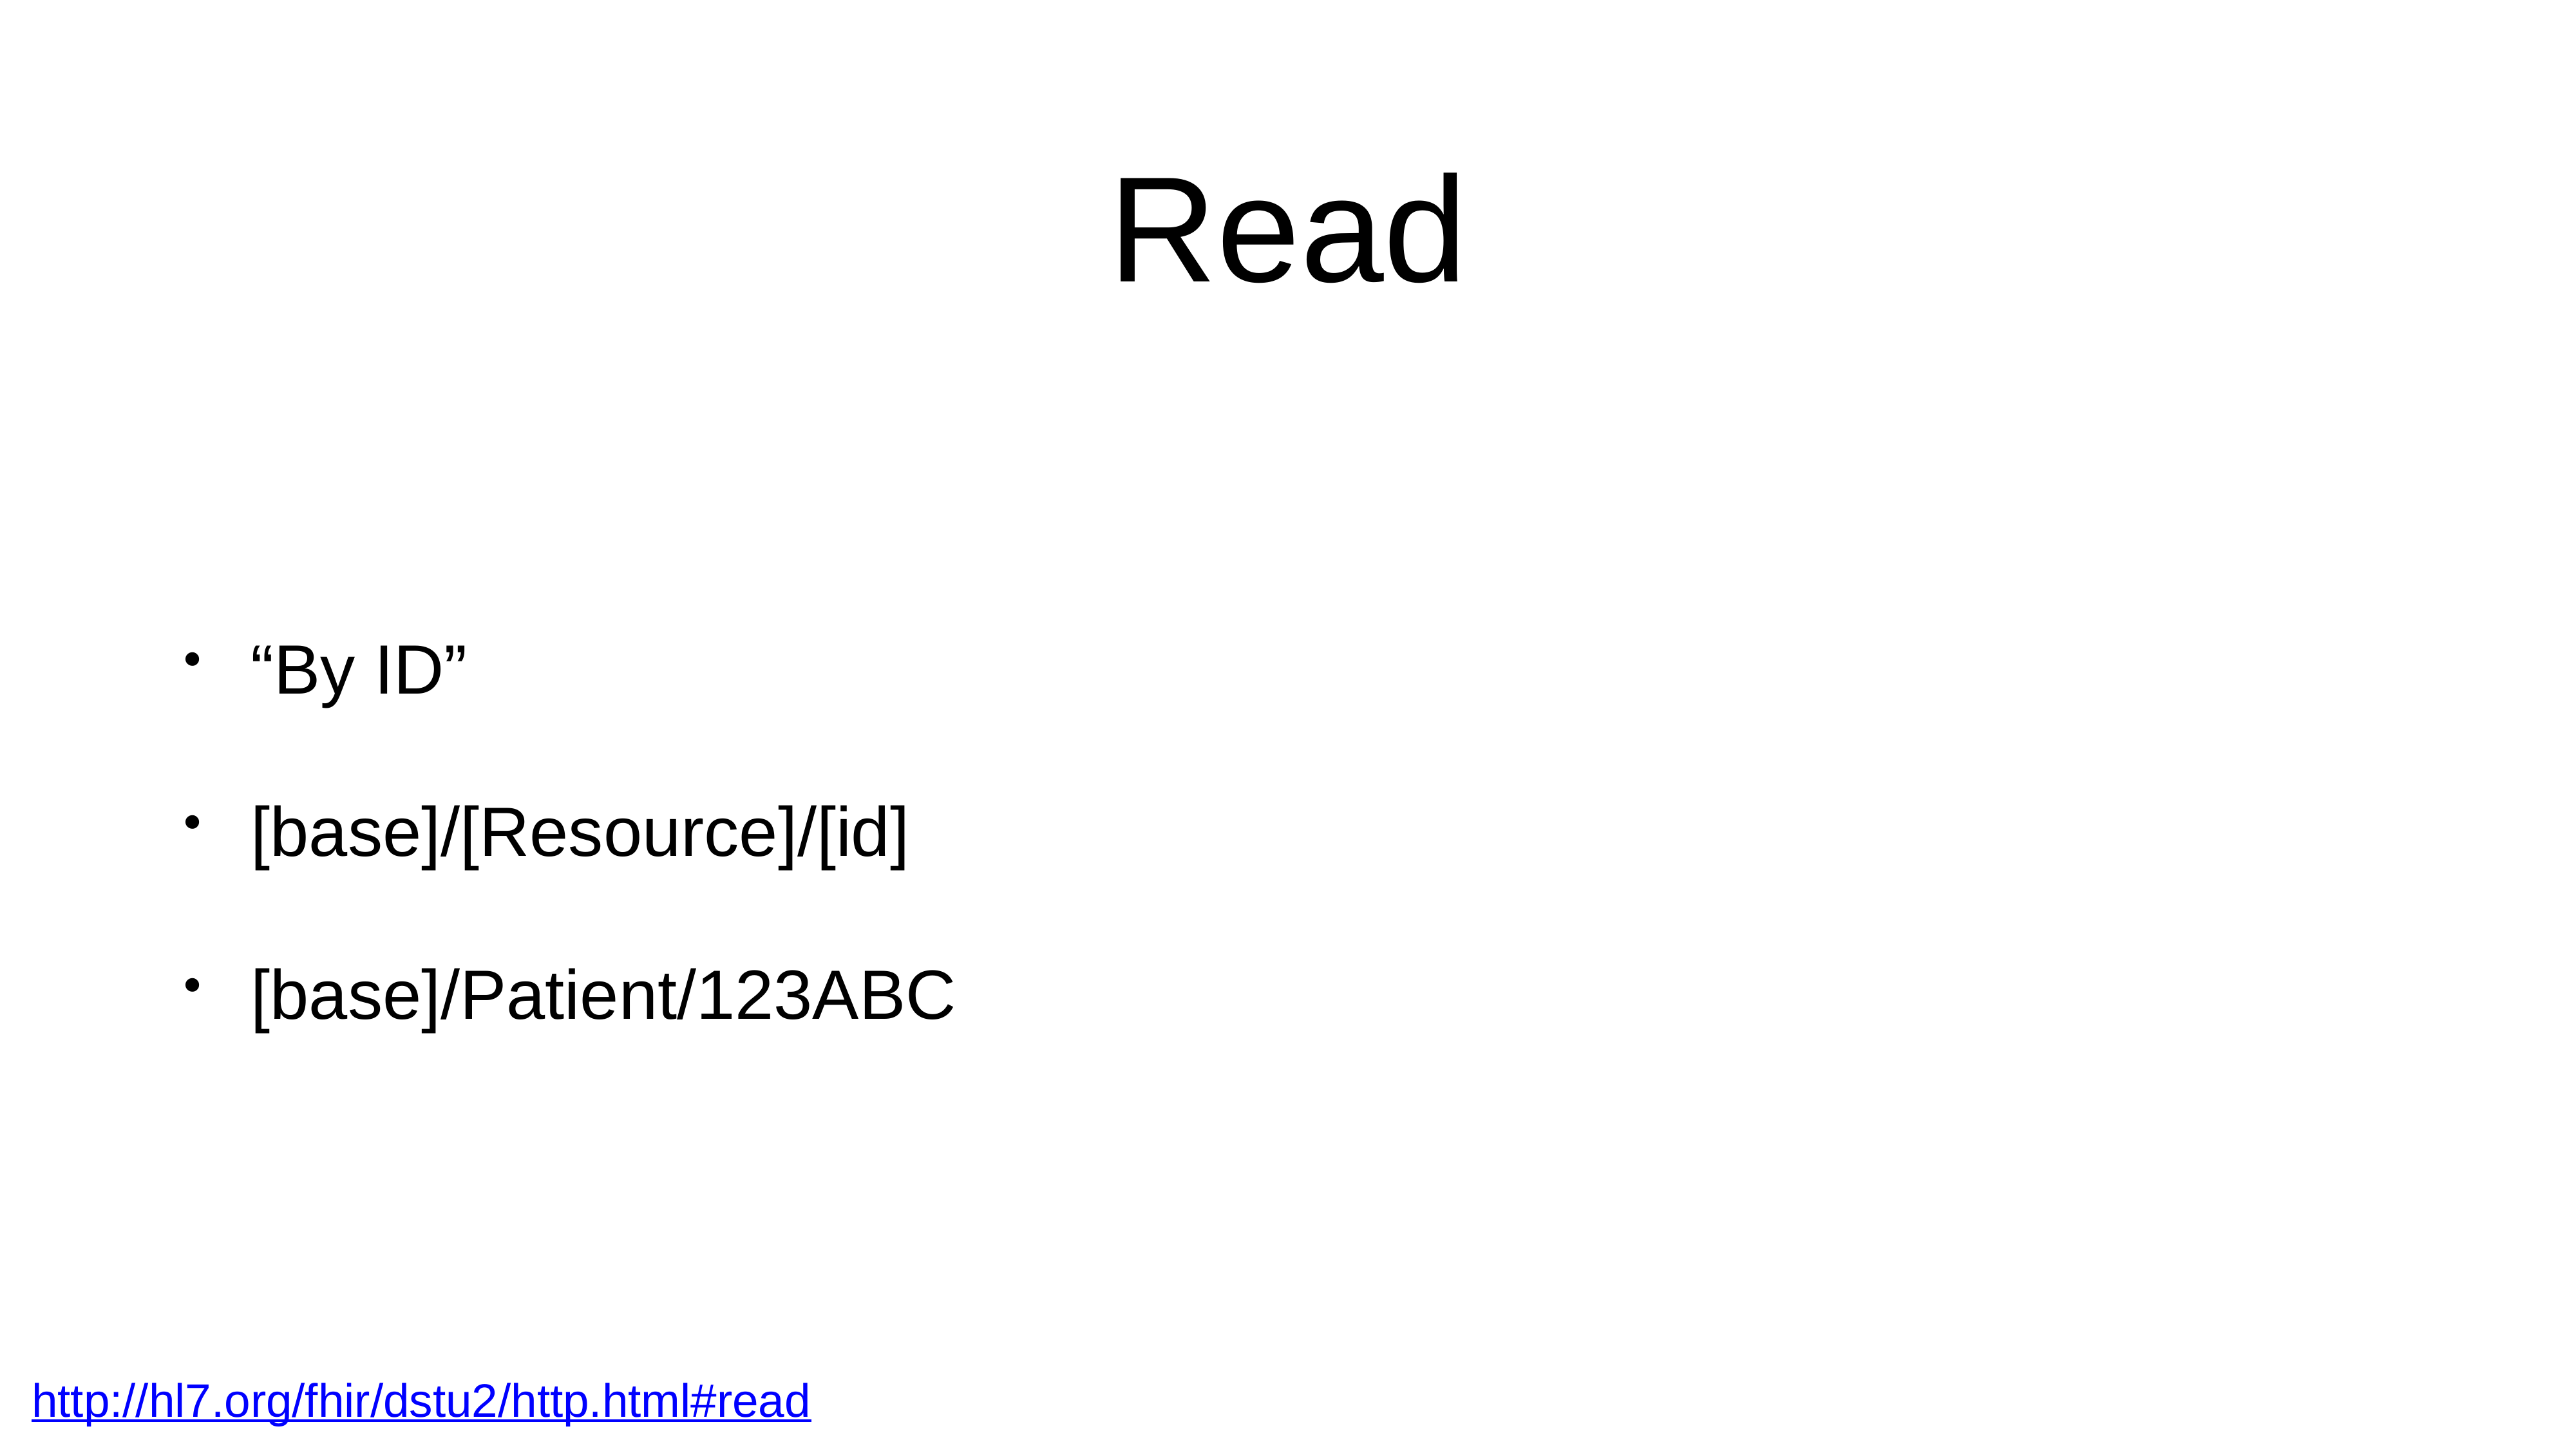

# Read
“By ID”
[base]/[Resource]/[id]
[base]/Patient/123ABC
http://hl7.org/fhir/dstu2/http.html#read